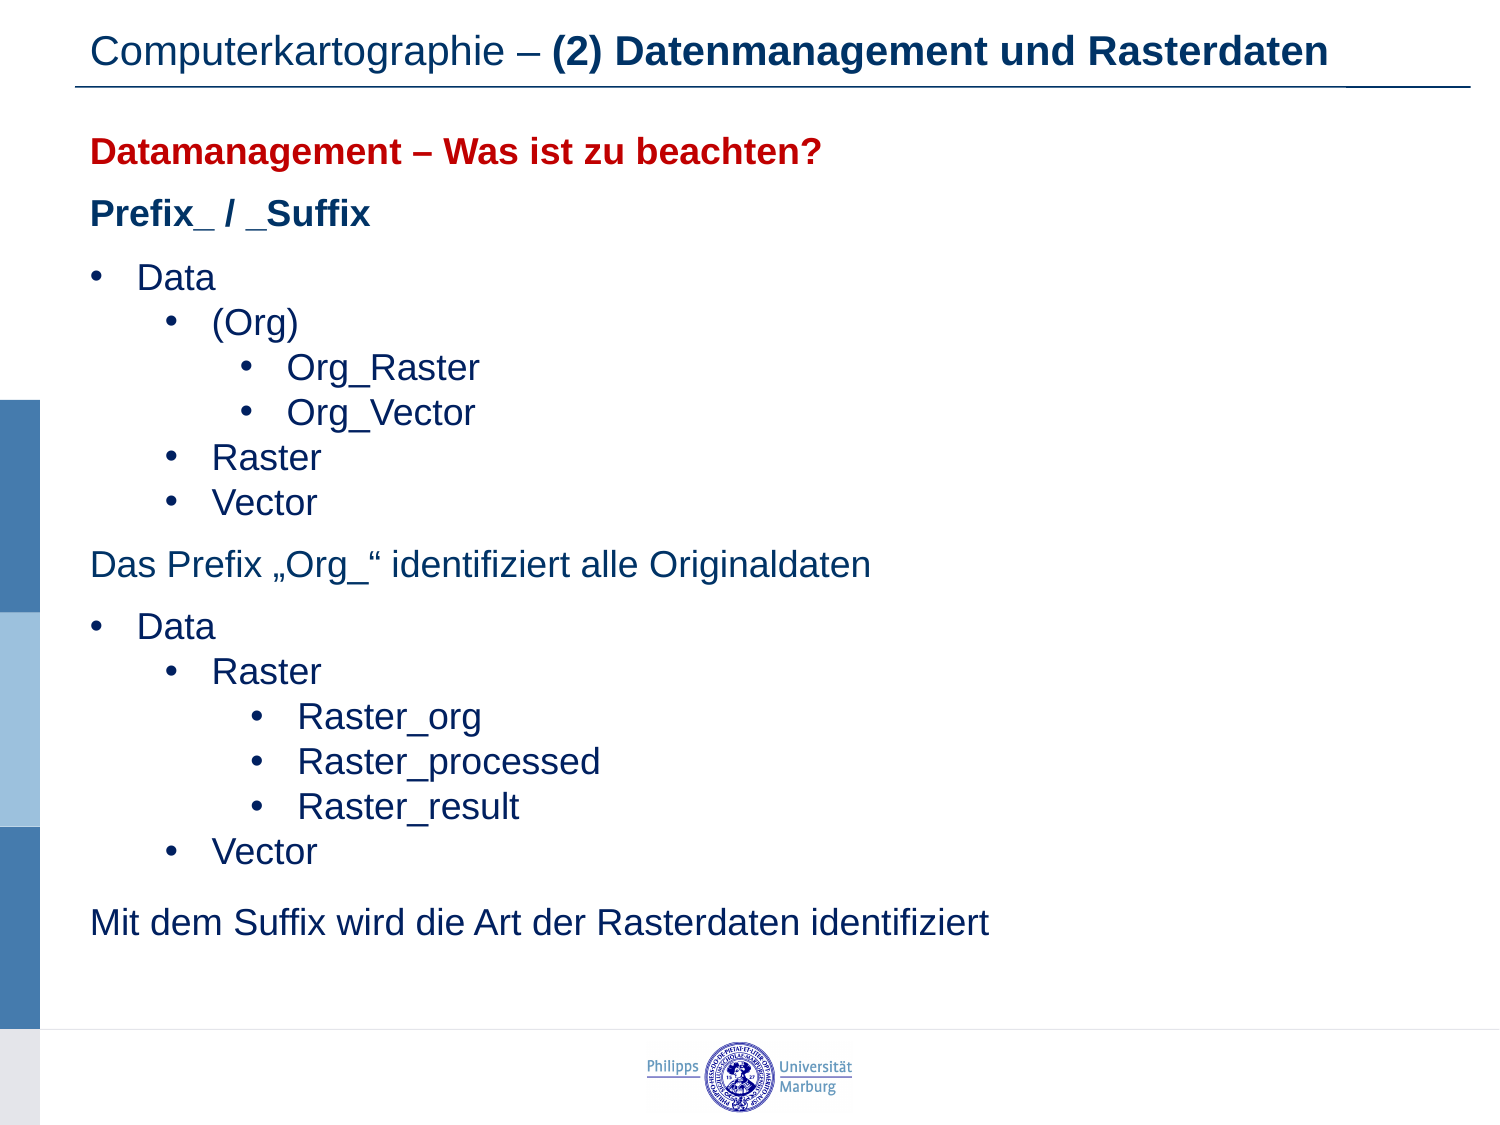

Computerkartographie – (2) Datenmanagement und Rasterdaten

Datamanagement – Was ist zu beachten?
Prefix_ / _Suffix
Data
(Org)
Org_Raster
Org_Vector
Raster
Vector
Das Prefix „Org_“ identifiziert alle Originaldaten
Data
Raster
Raster_org
Raster_processed
Raster_result
Vector
Mit dem Suffix wird die Art der Rasterdaten identifiziert